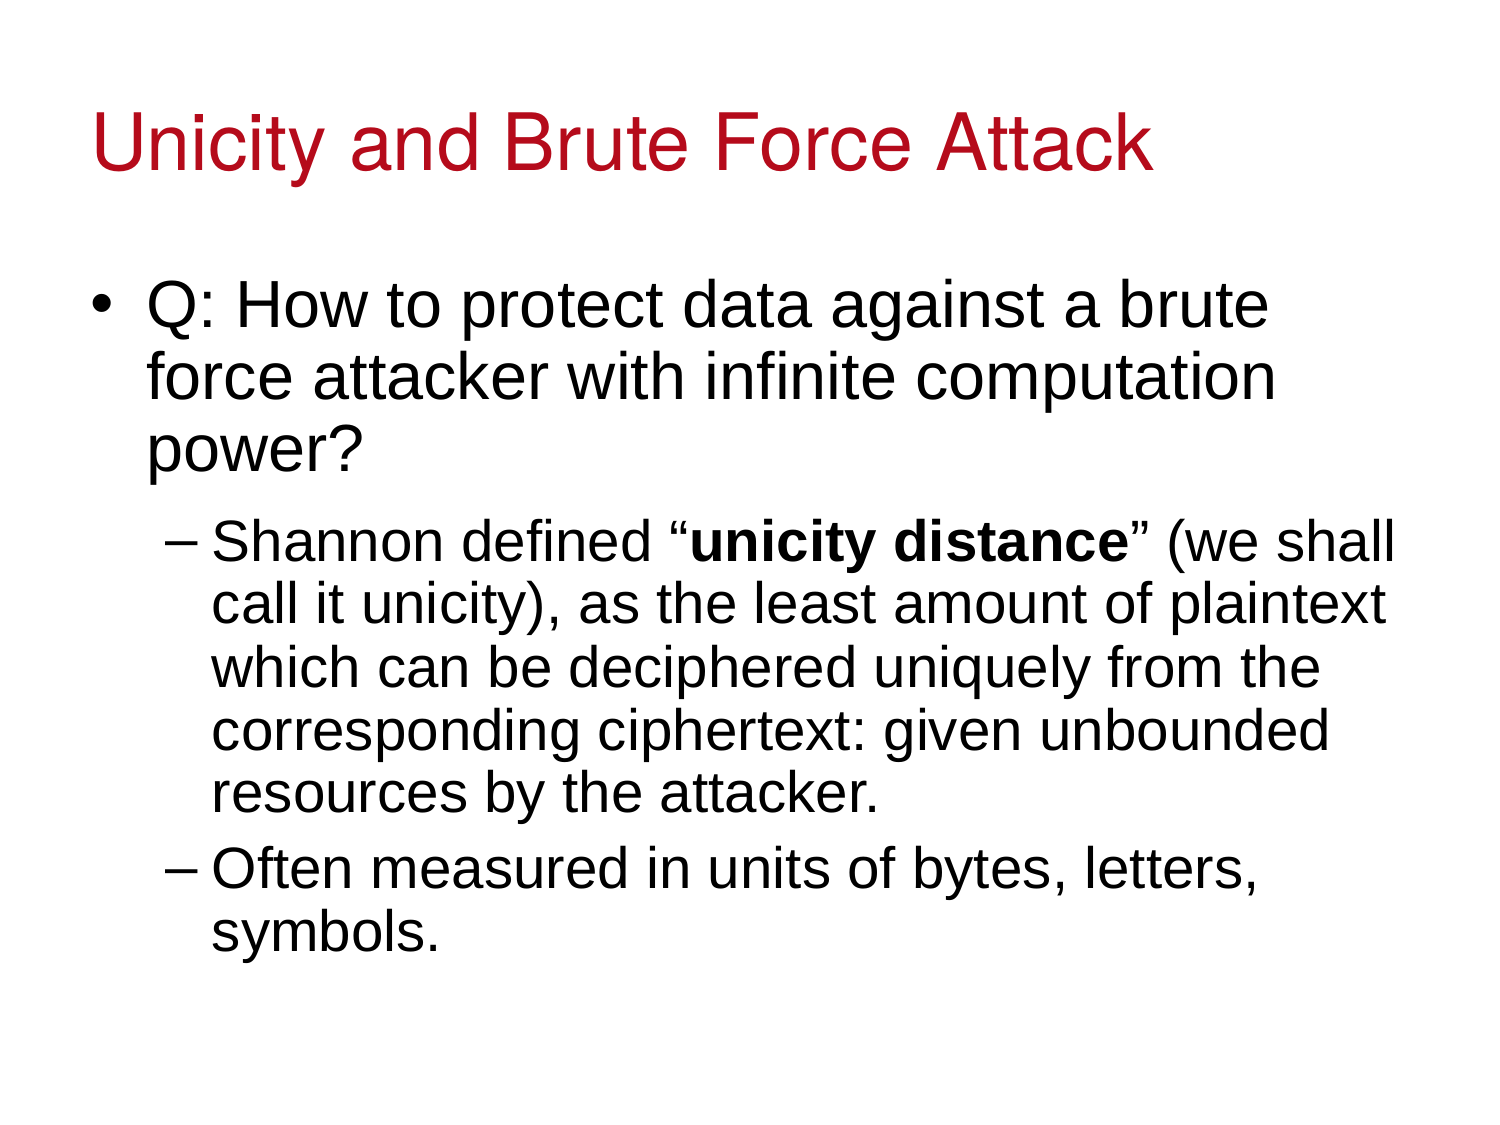

# Unicity and Brute Force Attack
Q: How to protect data against a brute force attacker with infinite computation power?
Shannon defined “unicity distance” (we shall call it unicity), as the least amount of plaintext which can be deciphered uniquely from the corresponding ciphertext: given unbounded resources by the attacker.
Often measured in units of bytes, letters, symbols.